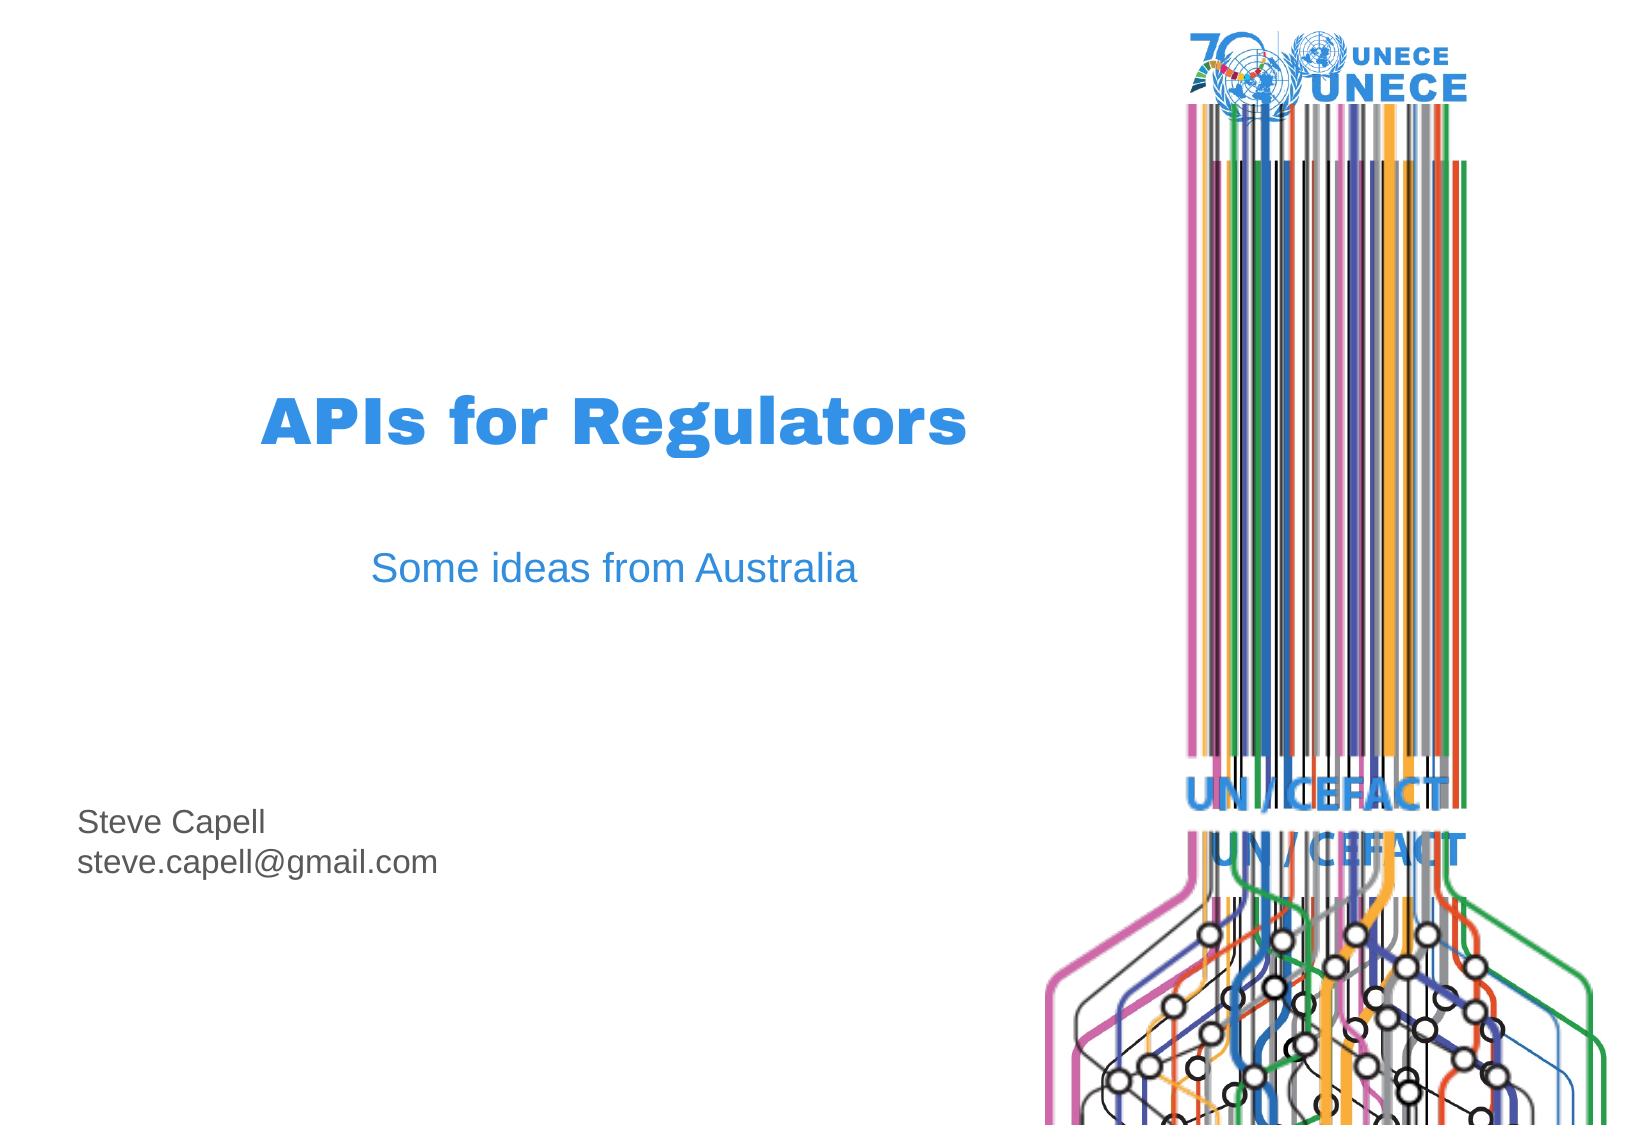

# APIs for Regulators
Some ideas from Australia
Steve Capell
steve.capell@gmail.com